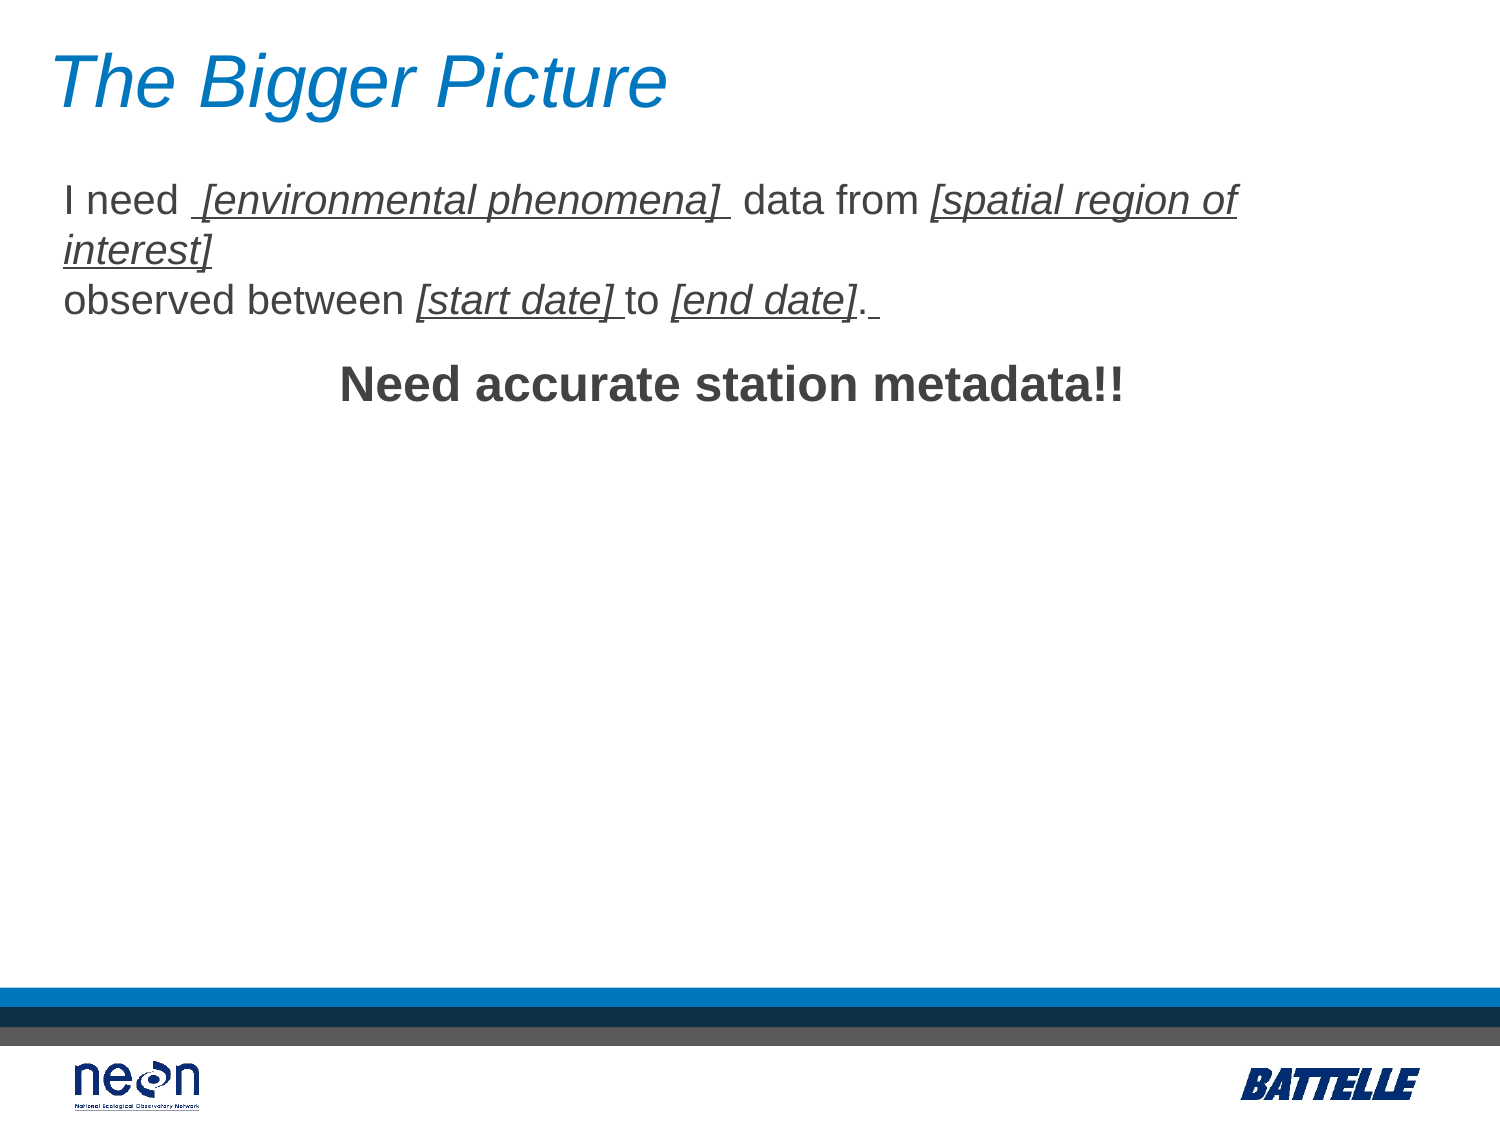

The Bigger Picture
I need  [environmental phenomena]  data from [spatial region of interest]
observed between [start date] to [end date].

Need accurate station metadata!!